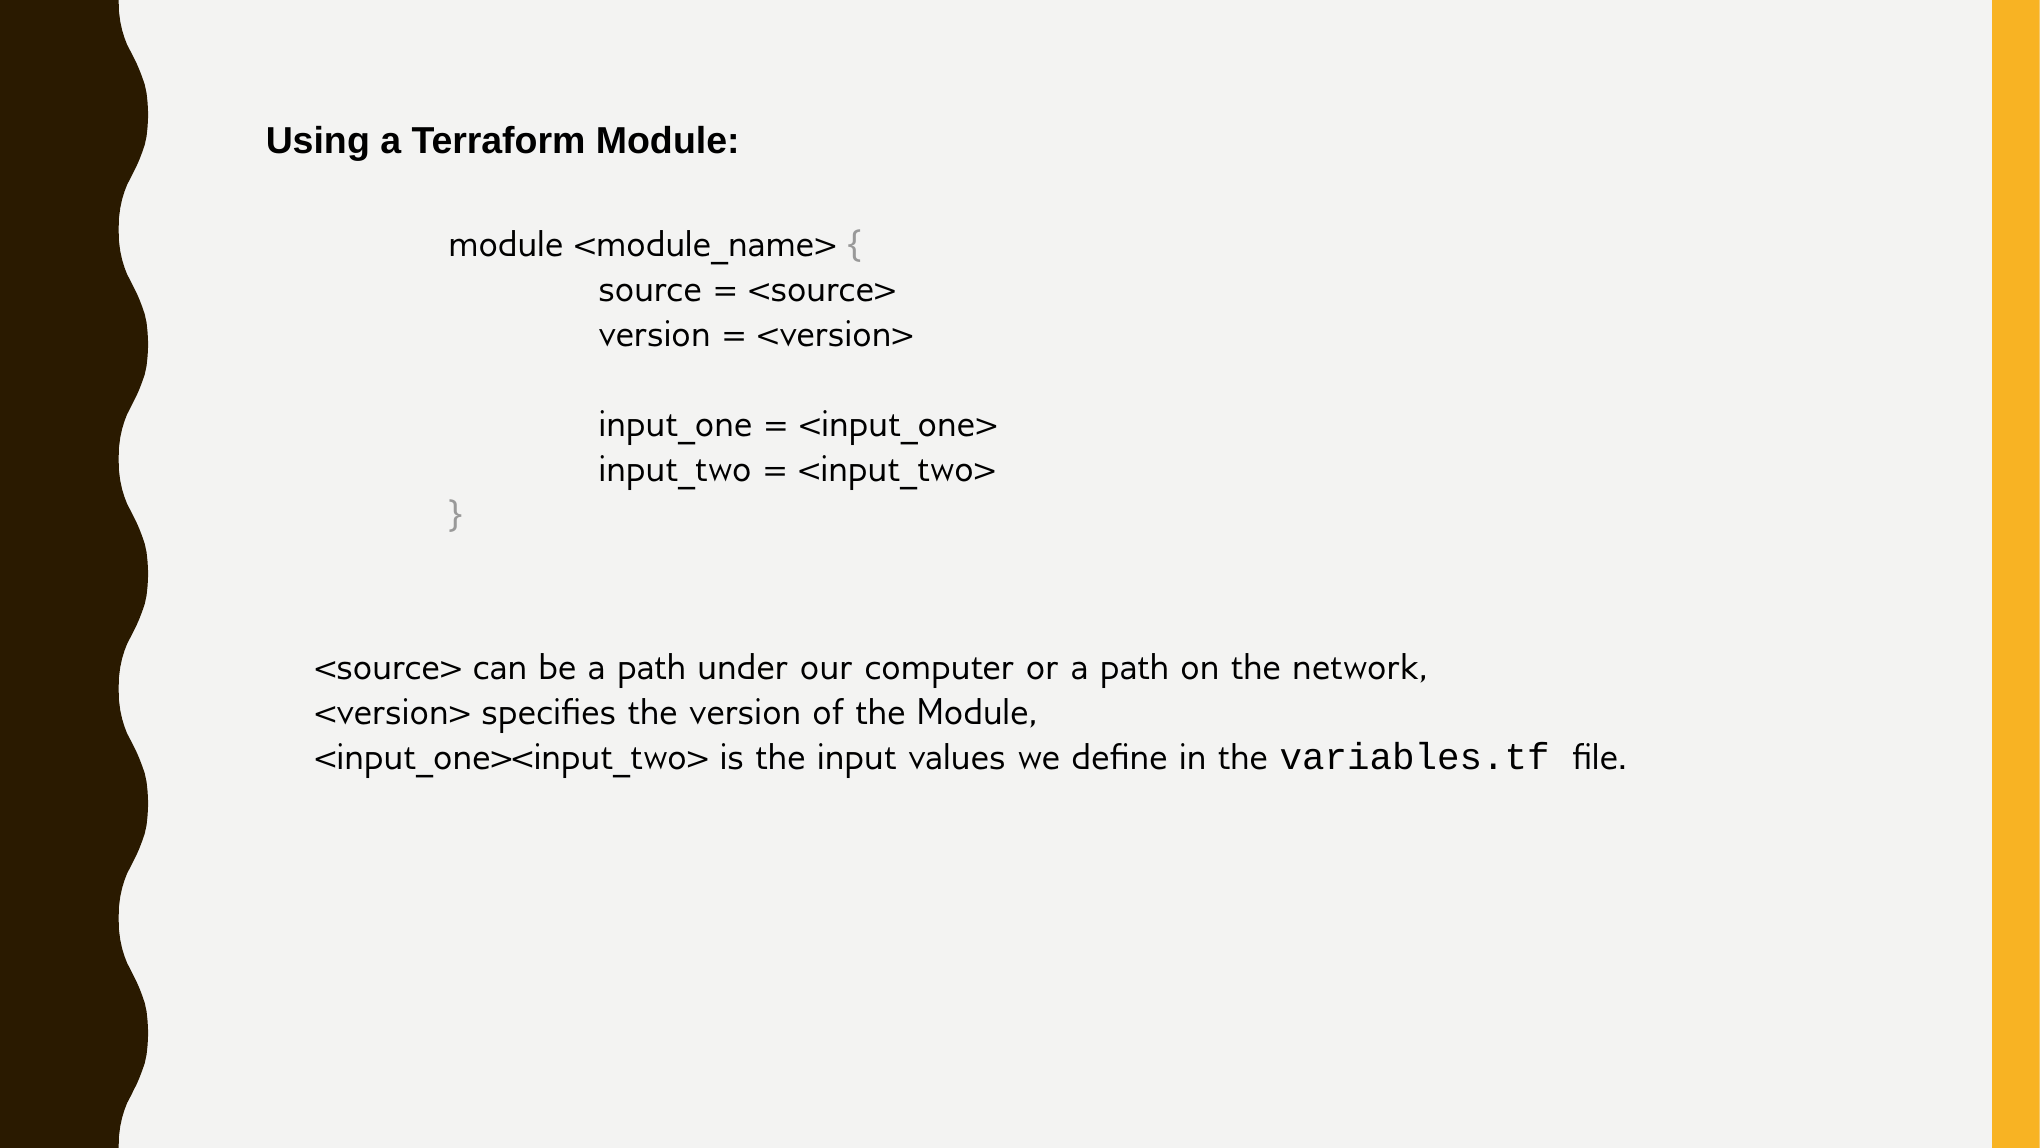

Using a Terraform Module:

module <module_name> {
	source = <source>
	version = <version>

	input_one = <input_one>
	input_two = <input_two>
}
<source> can be a path under our computer or a path on the network,
<version> specifies the version of the Module,
<input_one><input_two> is the input values ​​we define in the variables.tf file.